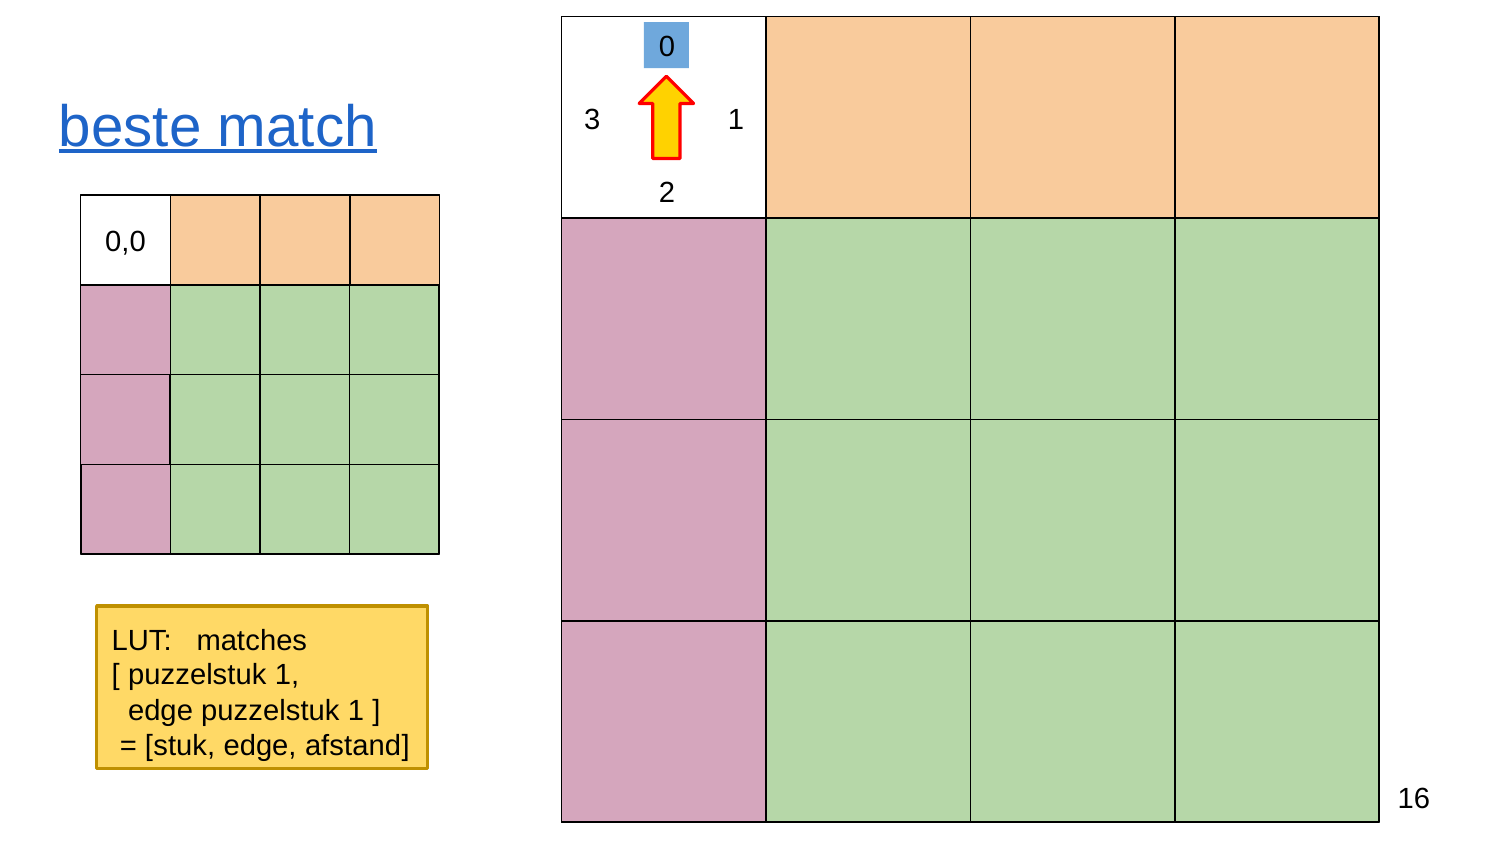

2
3
1
0
# beste match

1
3
2
0
0
2
3
1
0
1
3
2
0,0
1,3
2,1
3,2

0
1
3
3
4,3
7,3
8,1
9,0

3
1
0
2
2
0
2
0
3
1
1
2
5,1
10,0
11,3
12,2

3
0
1
2
6,2
13,1
14,2
15,0

2
0
3
1
0
2
1
3
1
3
0
2
LUT:   matches
[ puzzelstuk 1,
  edge puzzelstuk 1 ]
 = [stuk, edge, afstand]

0
2
2
1

3
1
1
3
1
3
0
2
16
0
0
3
2